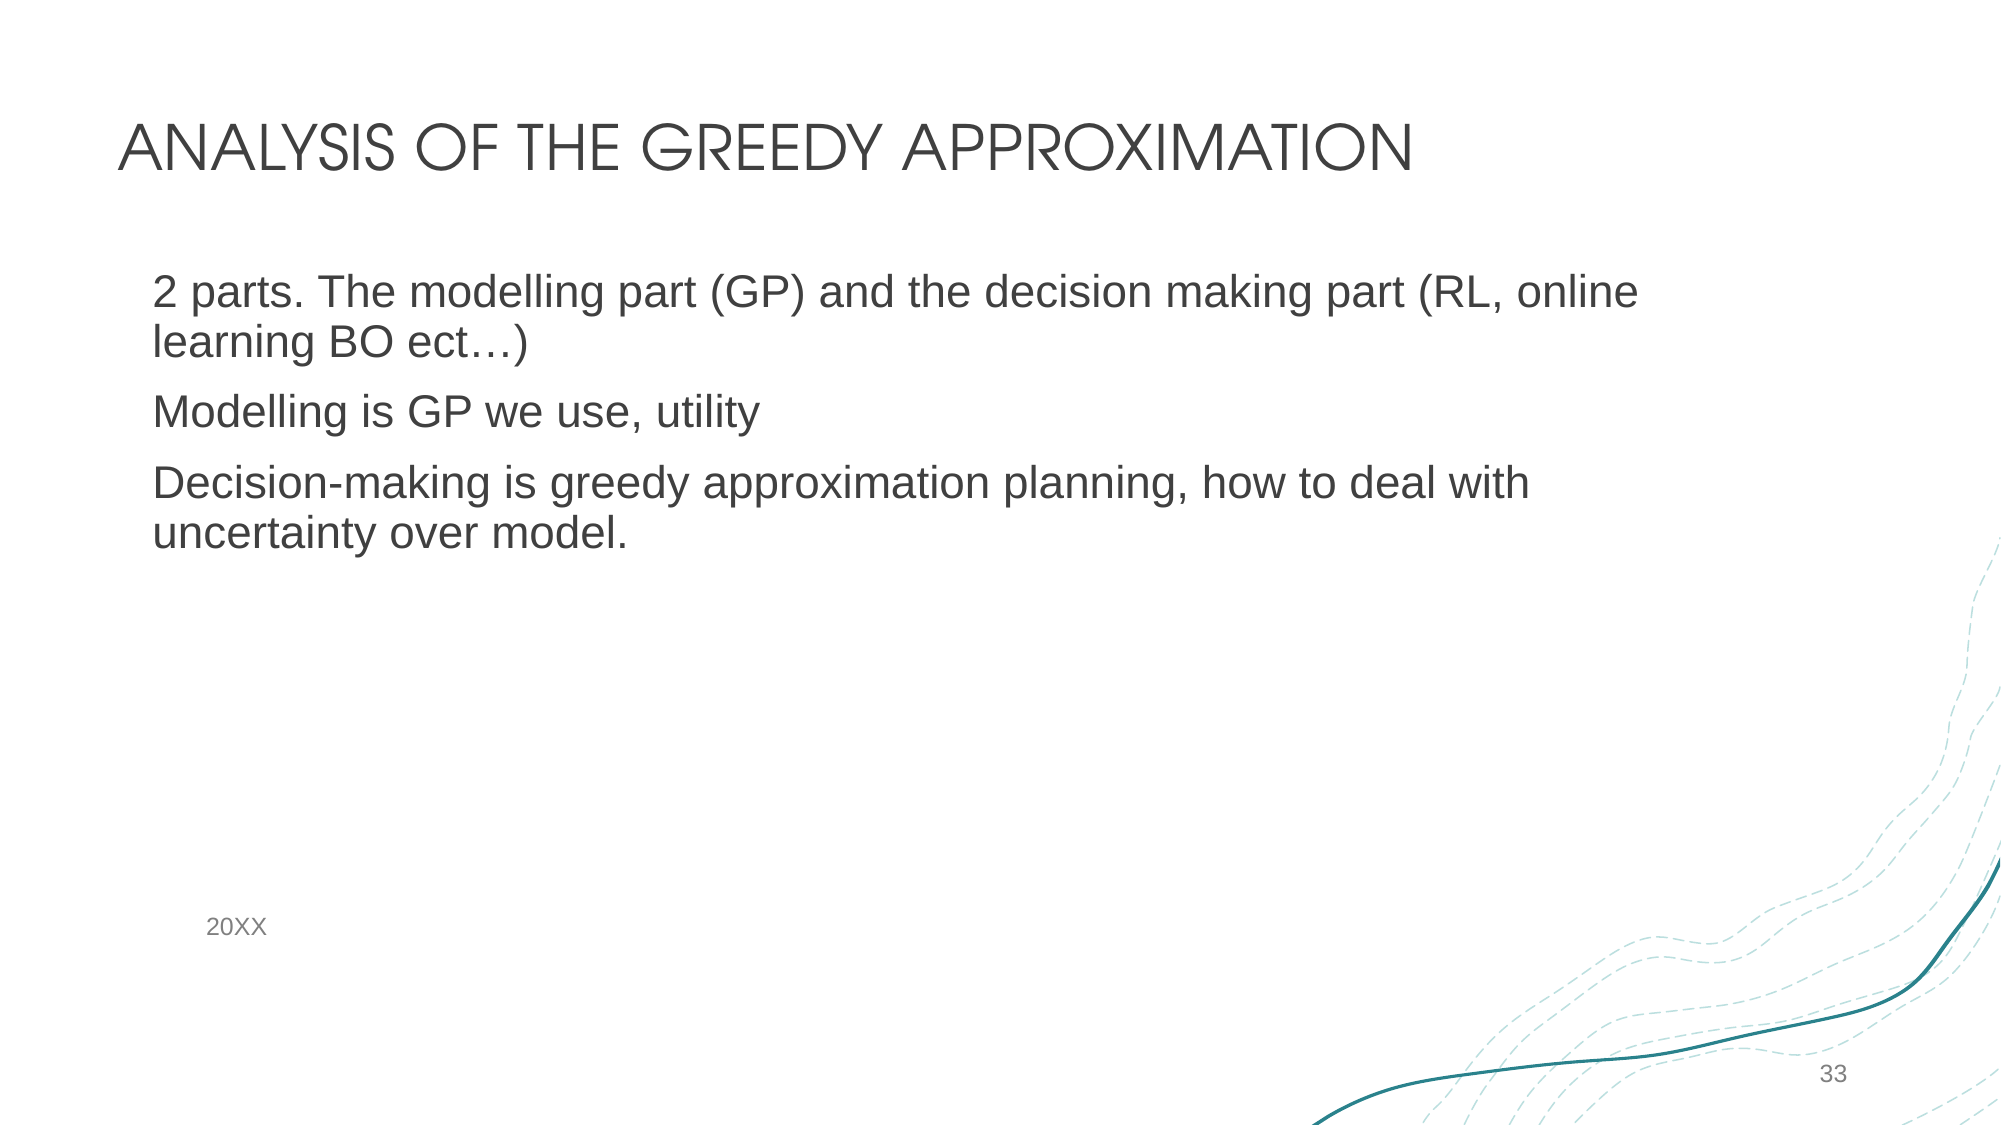

# Analysis of the greedy approximation
2 parts. The modelling part (GP) and the decision making part (RL, online learning BO ect…)
Modelling is GP we use, utility
Decision-making is greedy approximation planning, how to deal with uncertainty over model.

20XX
33